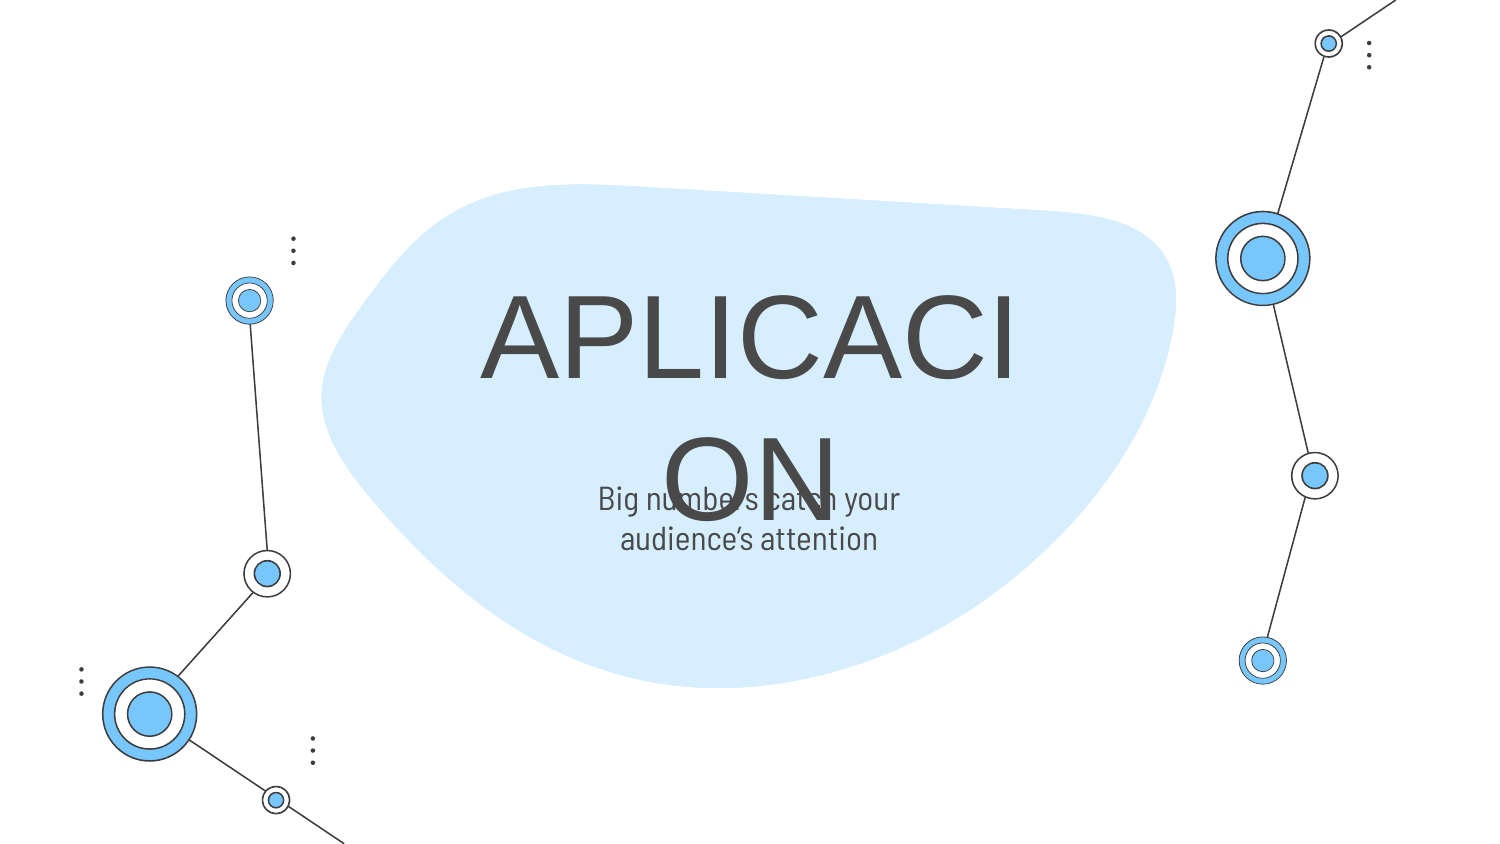

# APLICACION
Big numbers catch your audience’s attention